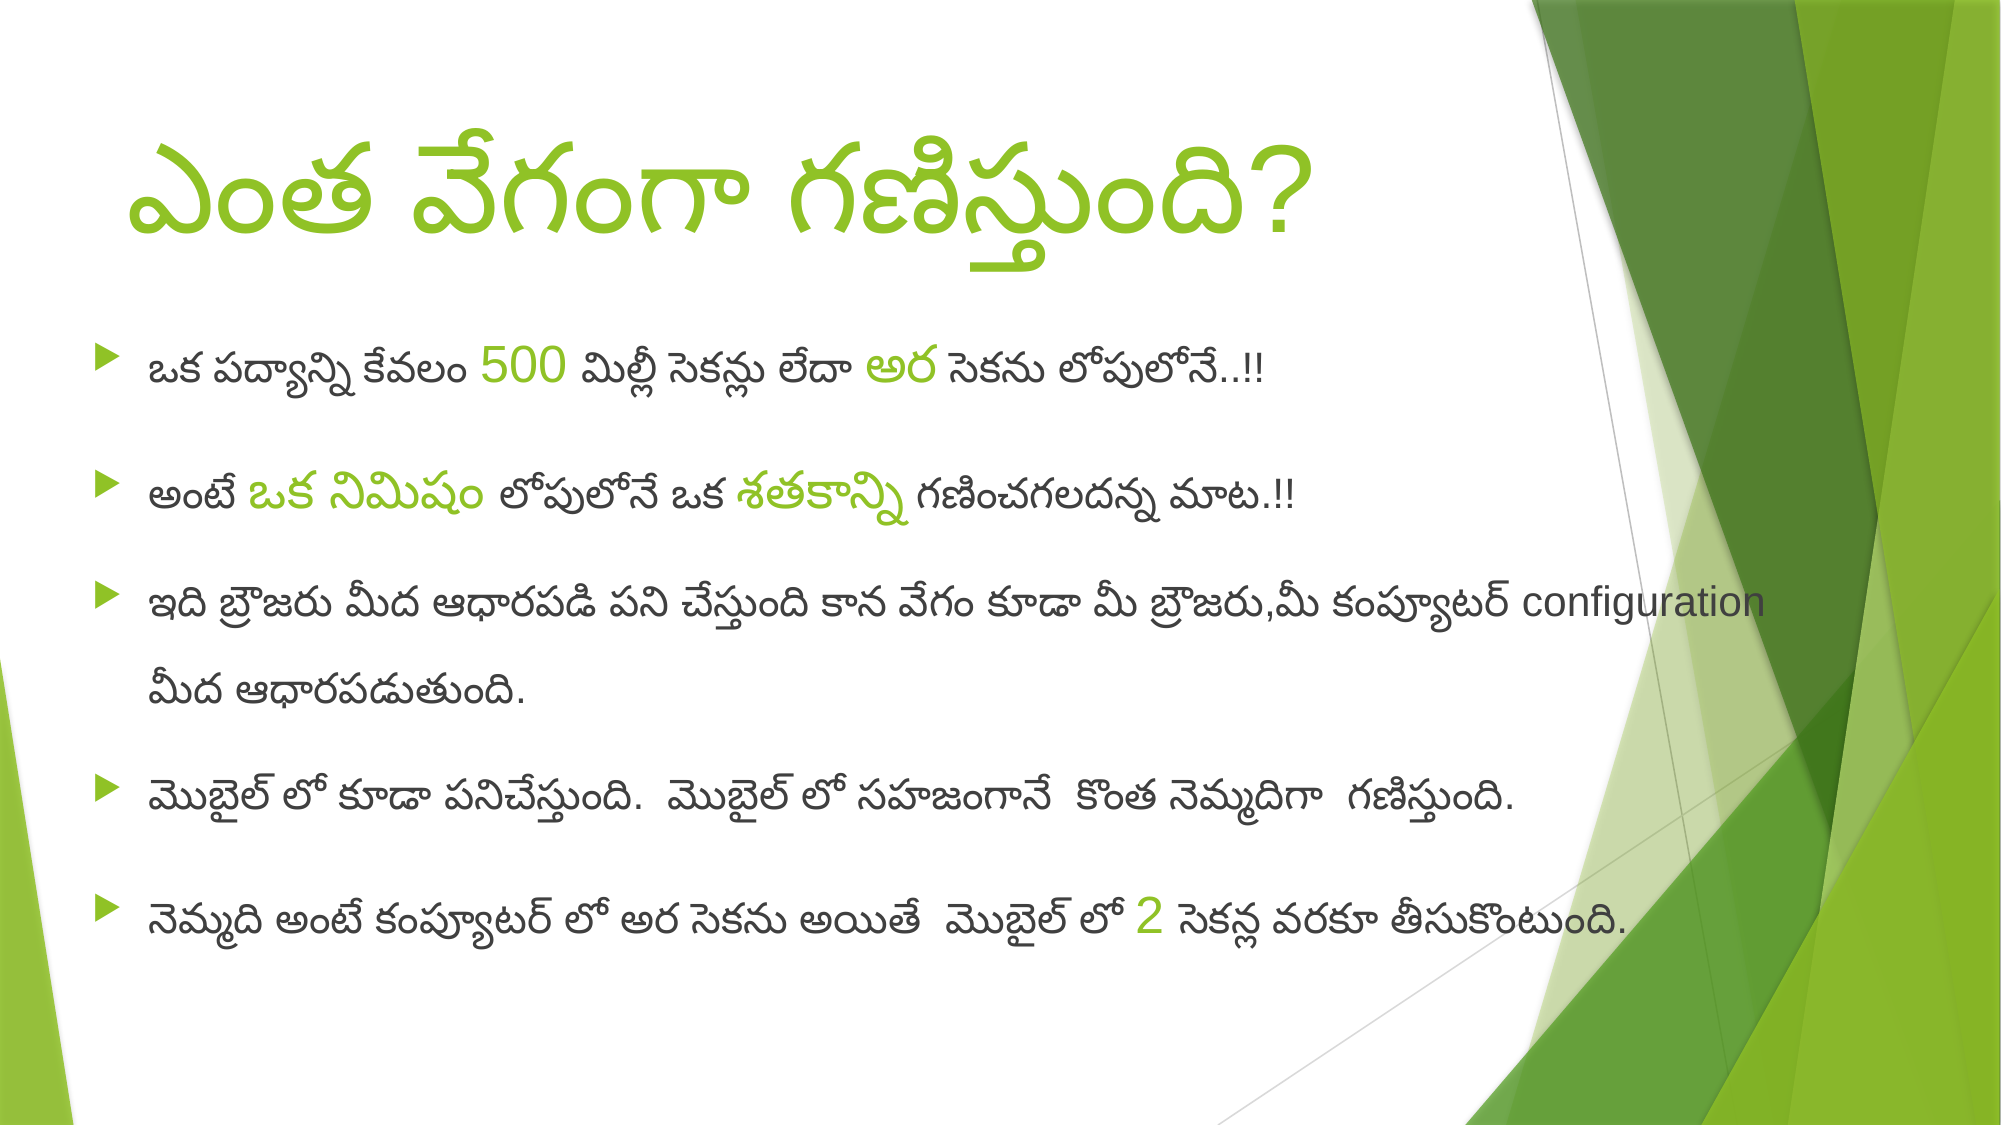

# ఎంత వేగంగా గణిస్తుంది?
ఒక పద్యాన్ని కేవలం 500 మిల్లీ సెకన్లు లేదా అర సెకను లోపులోనే..!!
అంటే ఒక నిమిషం లోపులోనే ఒక శతకాన్ని గణించగలదన్న మాట.!!
ఇది బ్రౌజరు మీద ఆధారపడి పని చేస్తుంది కాన వేగం కూడా మీ బ్రౌజరు,మీ కంప్యూటర్ configuration మీద ఆధారపడుతుంది.
మొబైల్ లో కూడా పనిచేస్తుంది.  మొబైల్ లో సహజంగానే  కొంత నెమ్మదిగా  గణిస్తుంది.
నెమ్మది అంటే కంప్యూటర్ లో అర సెకను అయితే  మొబైల్ లో 2 సెకన్ల వరకూ తీసుకొంటుంది.